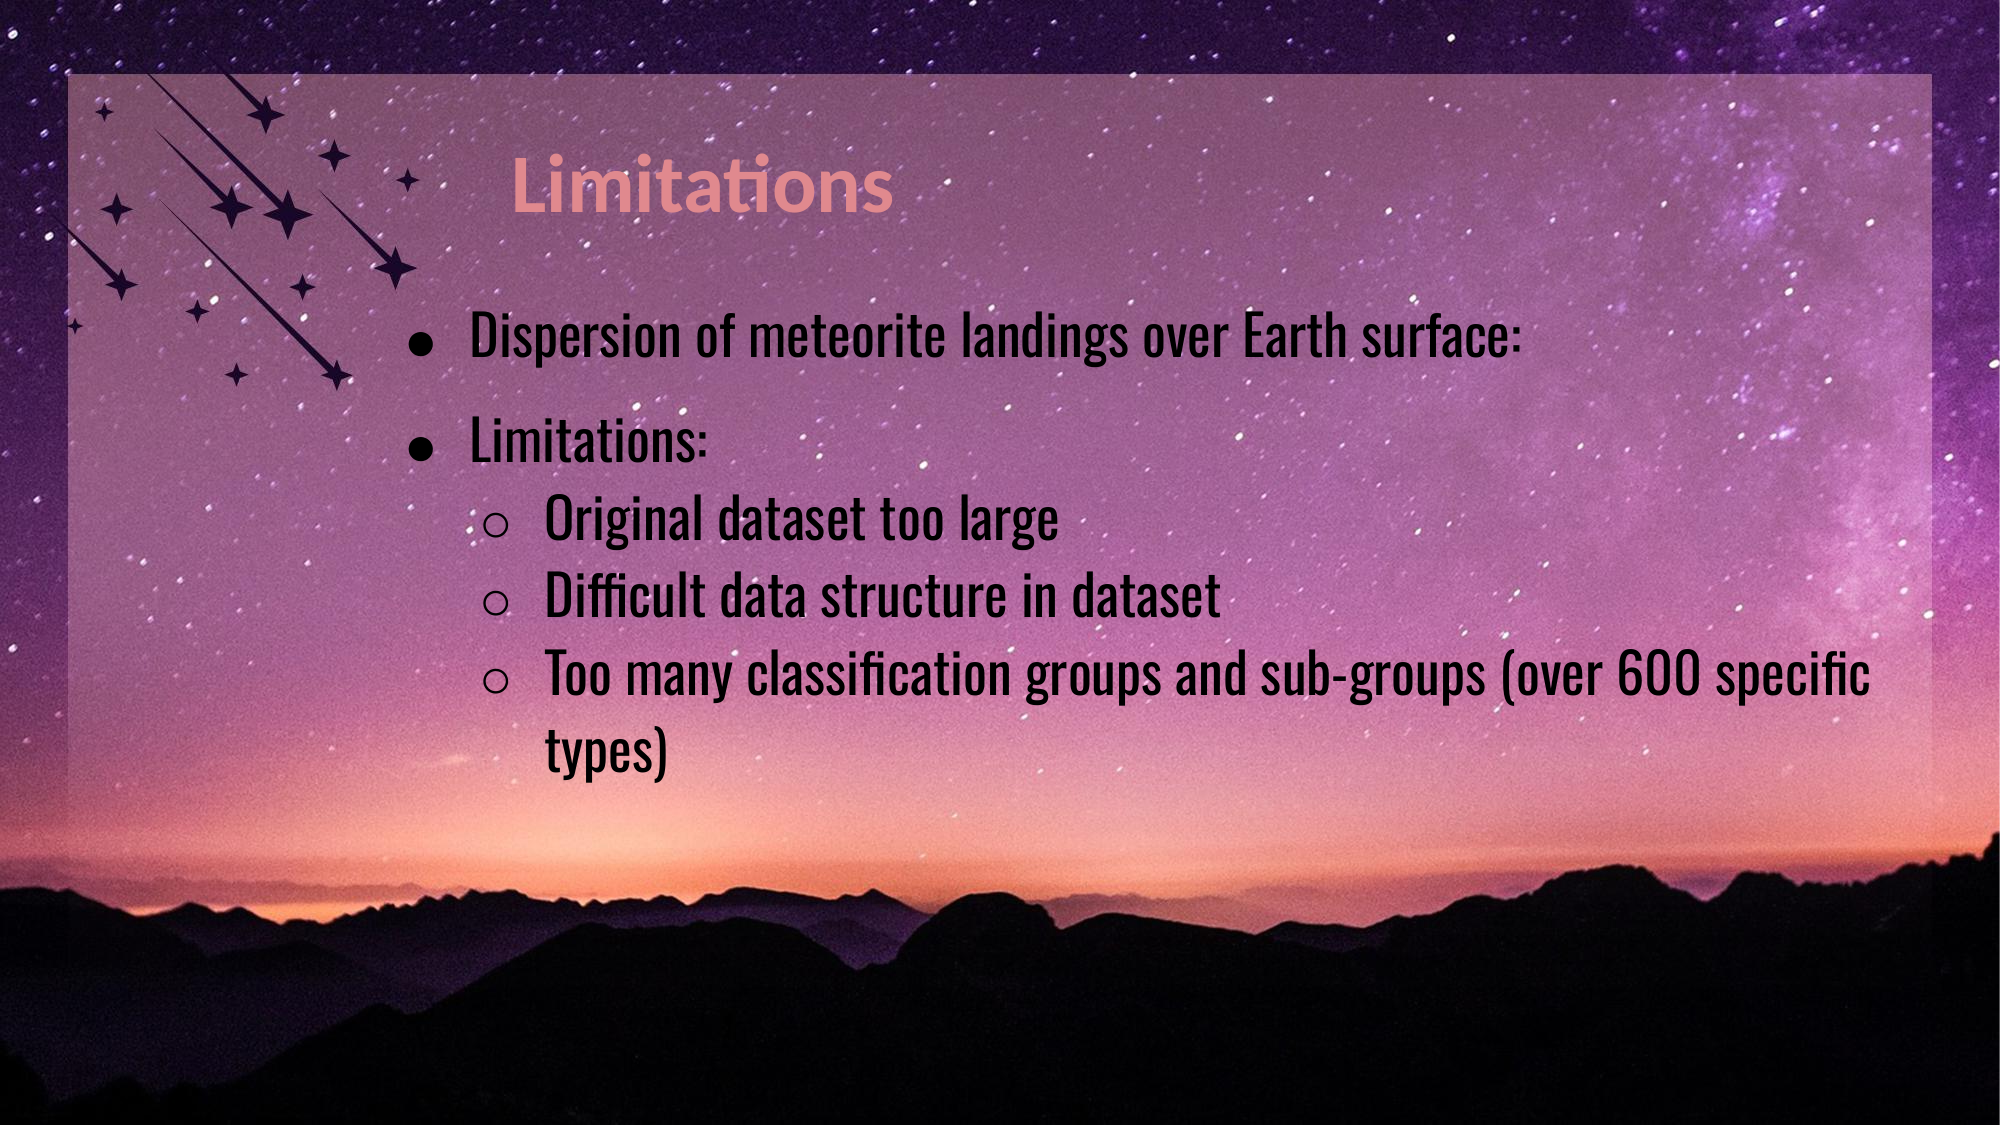

Limitations

Dispersion of meteorite landings over Earth surface:

Limitations:
Original dataset too large
Difficult data structure in dataset
Too many classification groups and sub-groups (over 600 specific types)